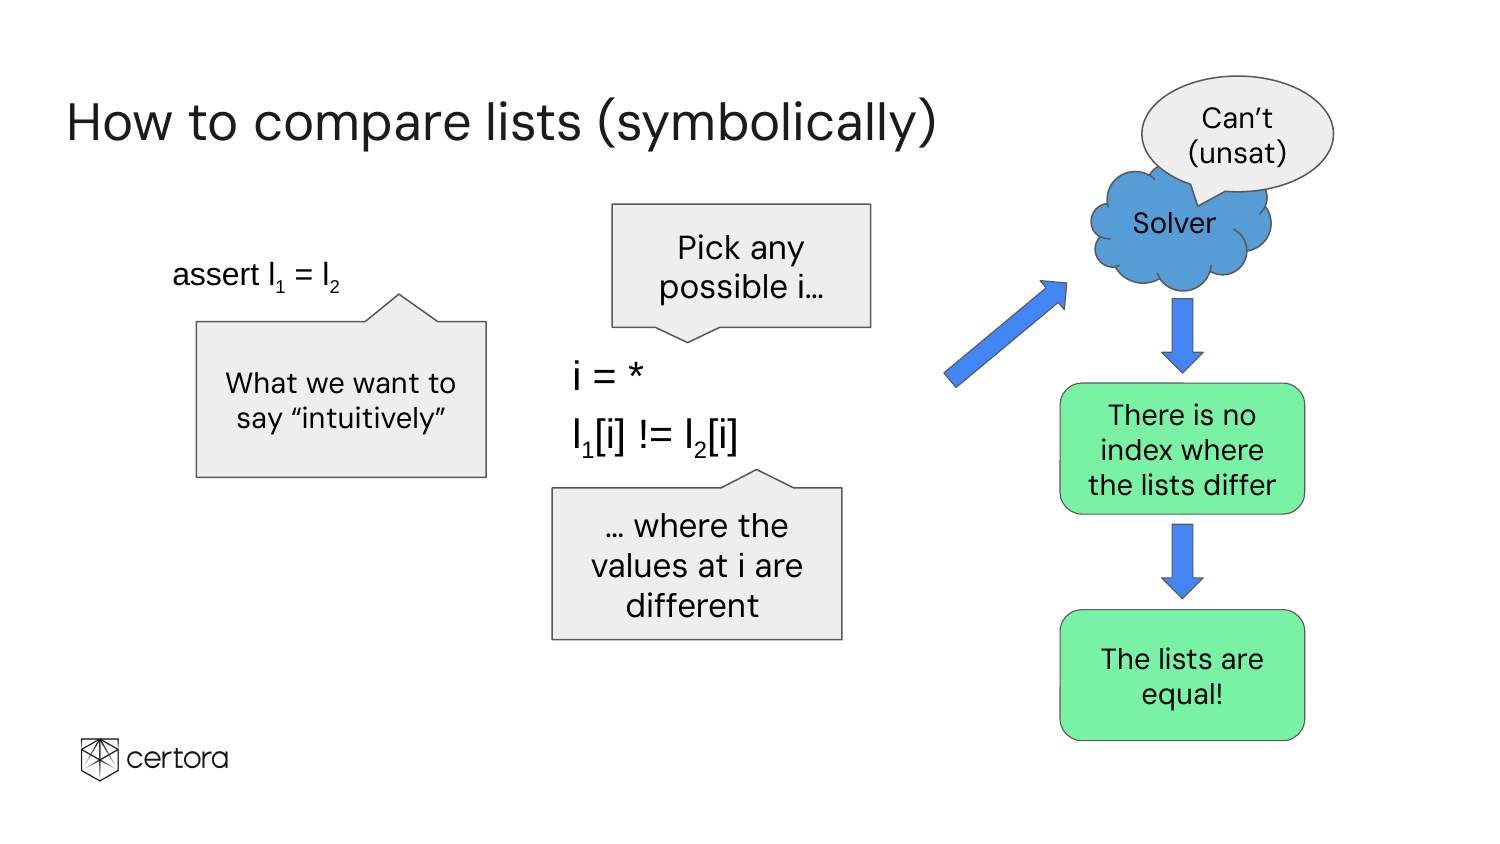

# How to compare lists (symbolically)
Can’t (unsat)
Solver

Pick any possible i…
assert l1 = l2

There is no index where the lists differ
What we want to say “intuitively”
i = *
l1[i] != l2[i]
… where the values at i are different

The lists are equal!